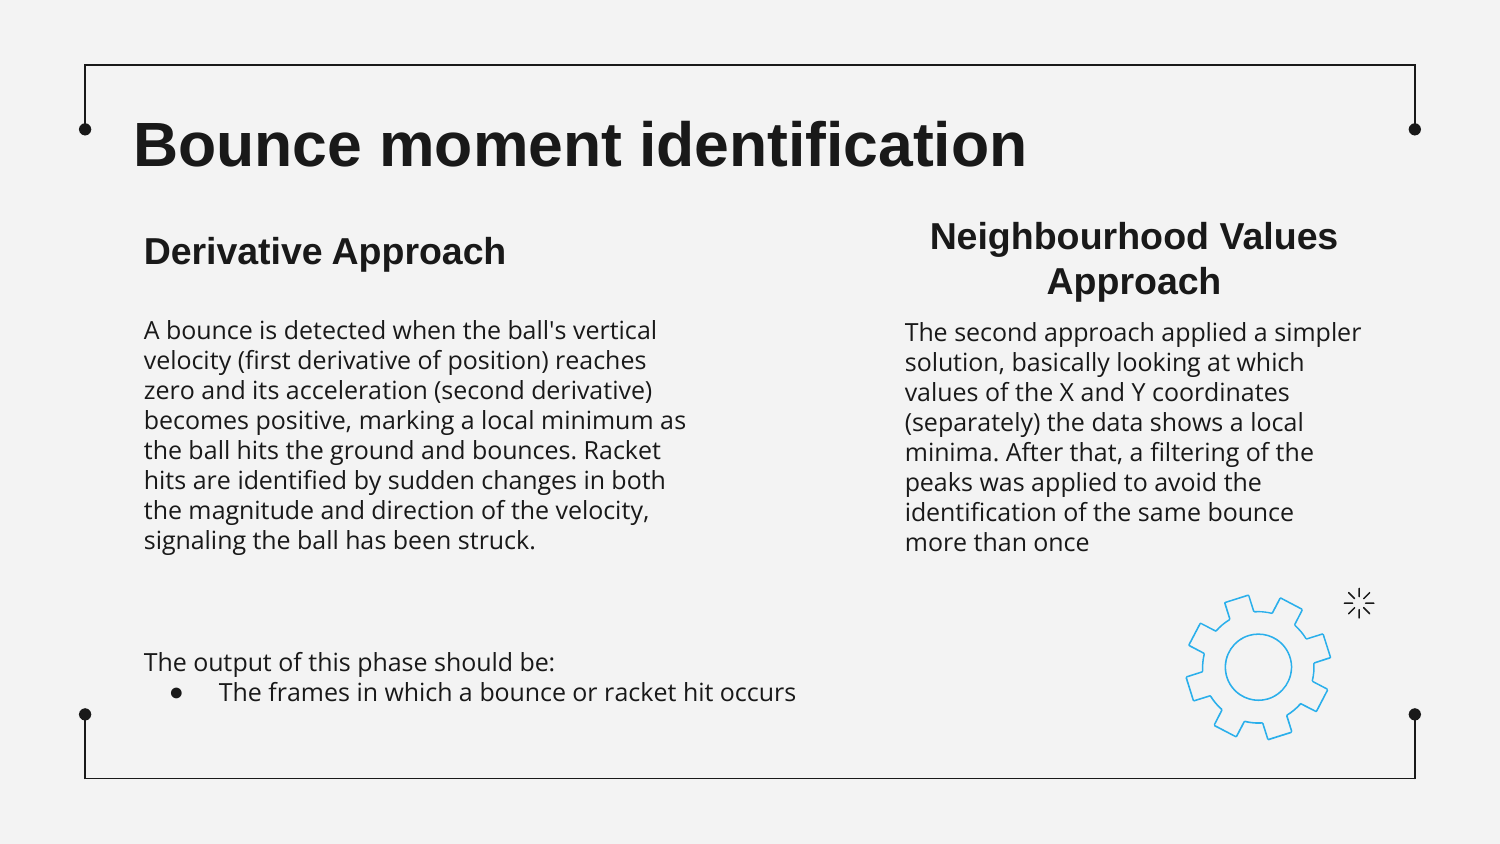

# Bounce moment identification
Derivative Approach
Neighbourhood Values Approach
A bounce is detected when the ball's vertical velocity (first derivative of position) reaches zero and its acceleration (second derivative) becomes positive, marking a local minimum as the ball hits the ground and bounces. Racket hits are identified by sudden changes in both the magnitude and direction of the velocity, signaling the ball has been struck.
The second approach applied a simpler solution, basically looking at which values of the X and Y coordinates (separately) the data shows a local minima. After that, a filtering of the peaks was applied to avoid the identification of the same bounce more than once

The output of this phase should be:
The frames in which a bounce or racket hit occurs